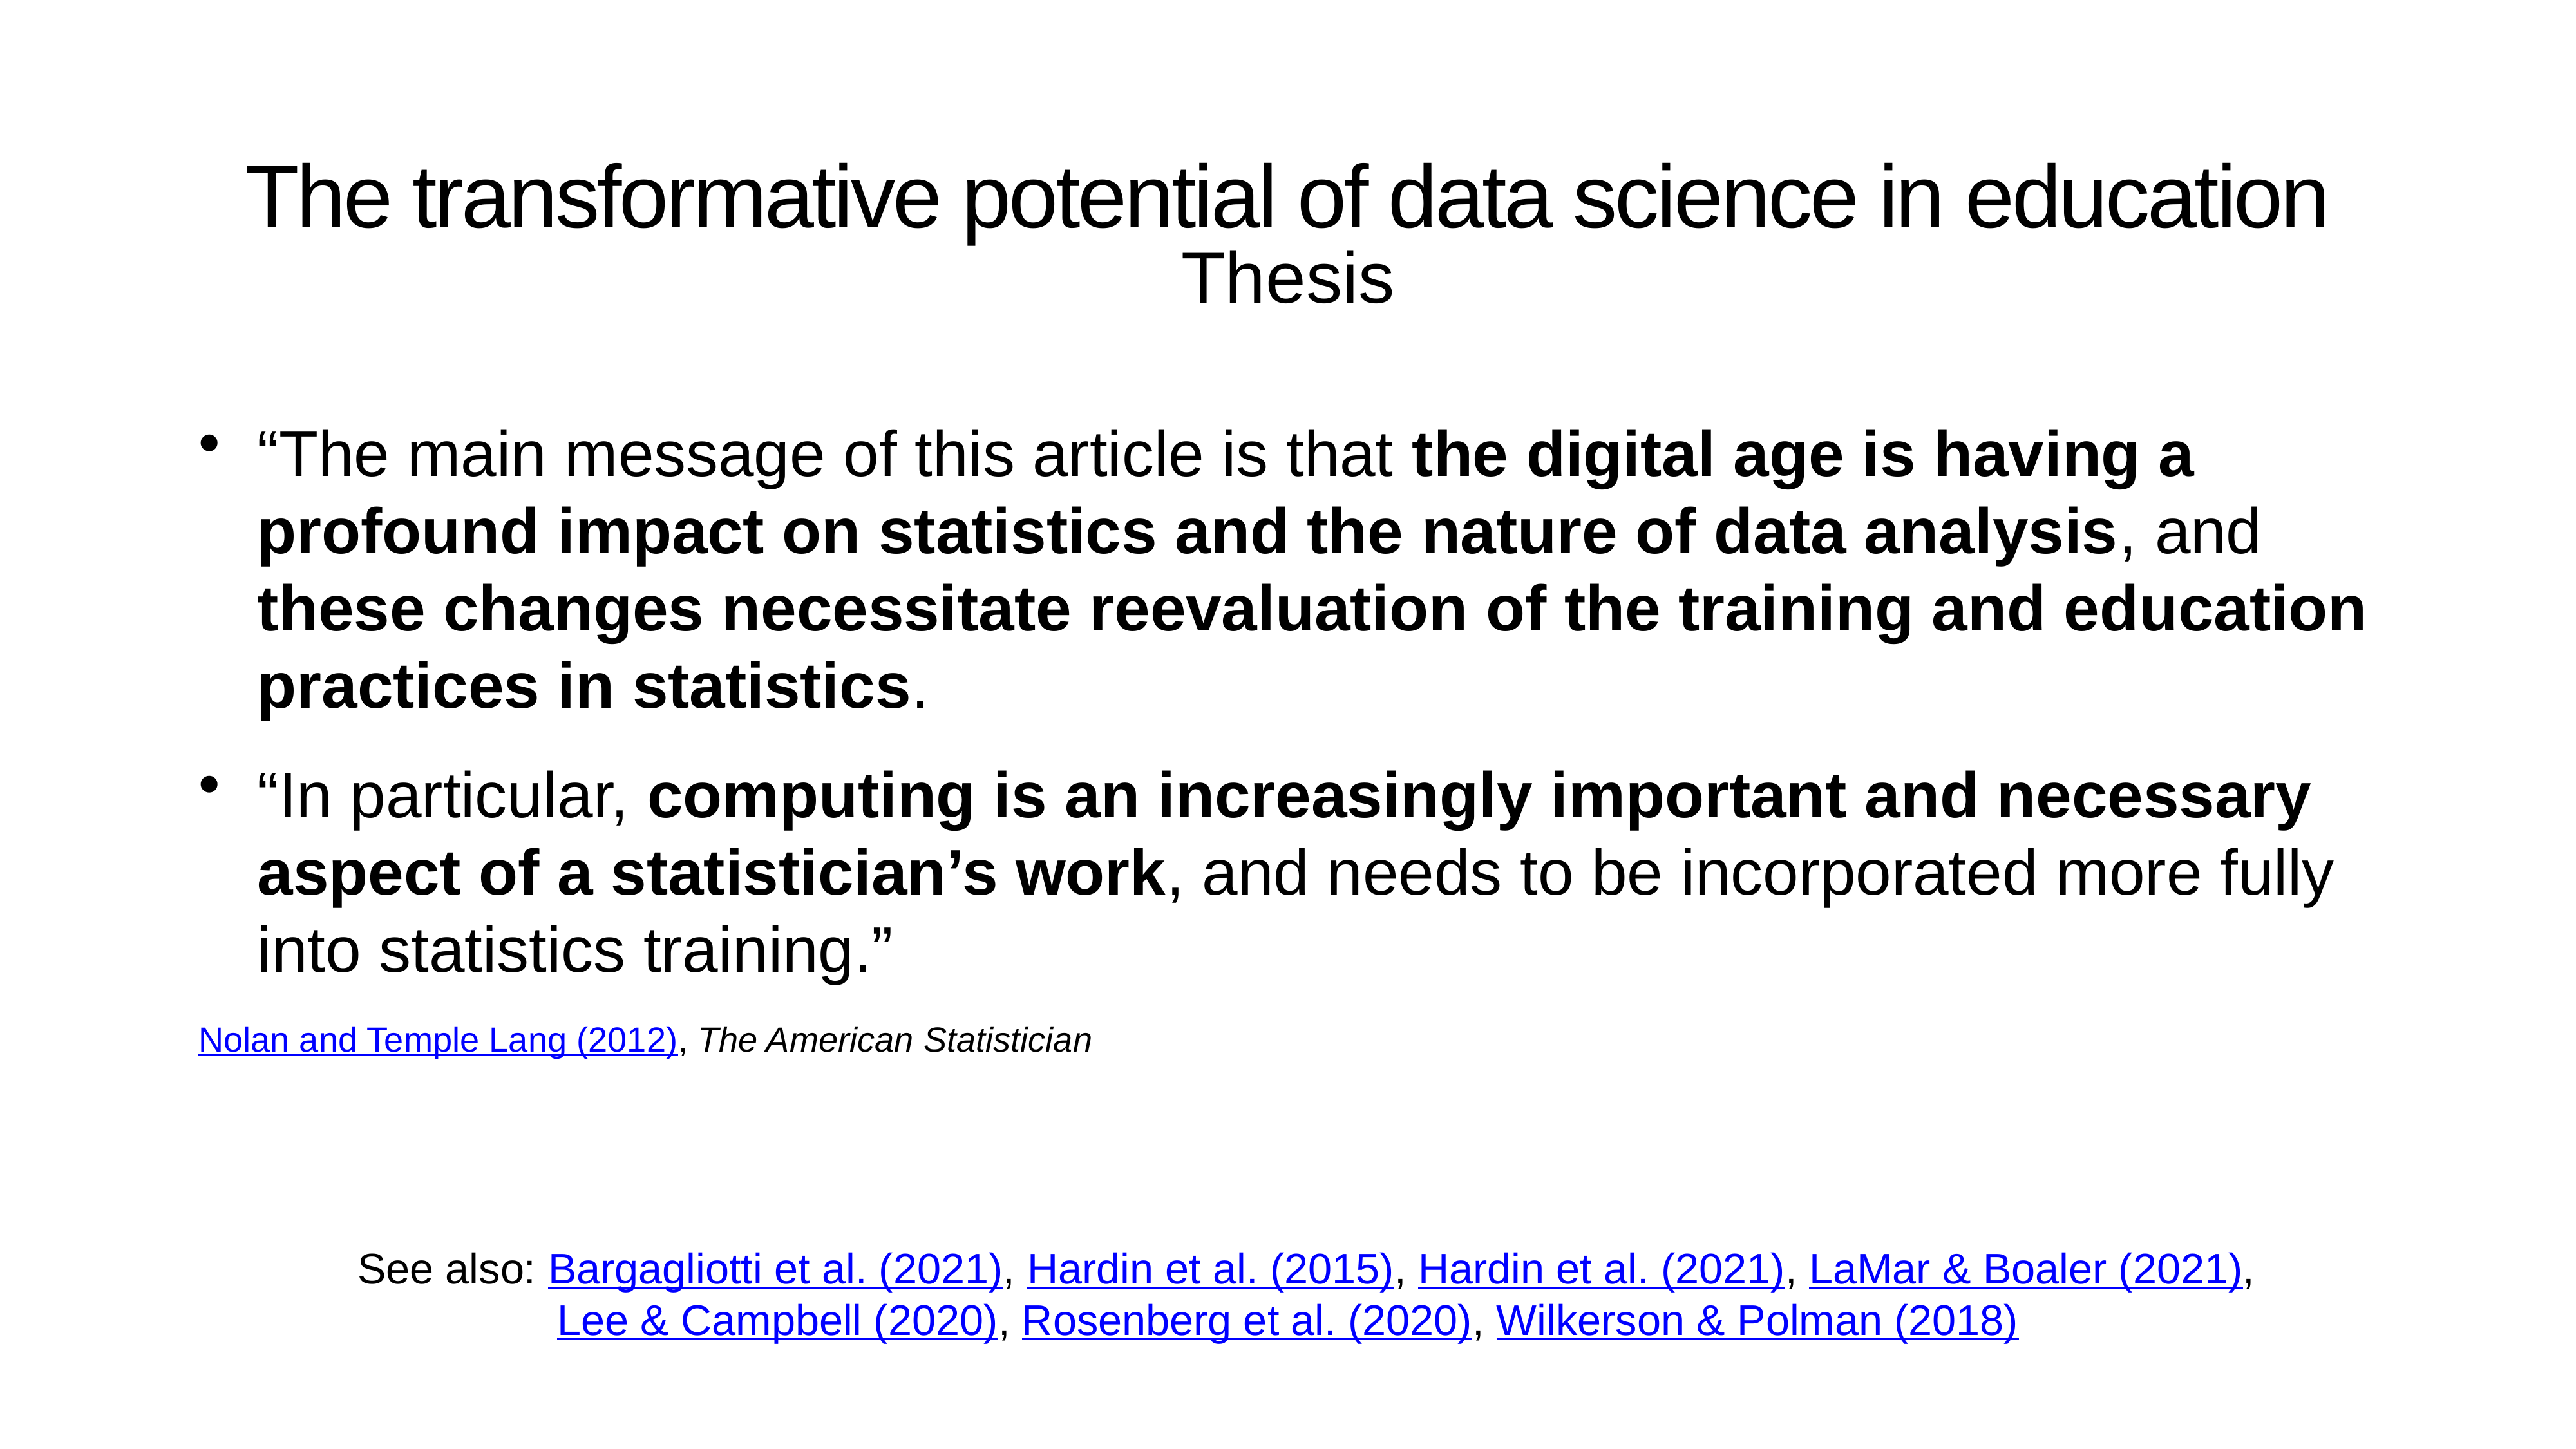

# The transformative potential of data science in education
Thesis
“The main message of this article is that the digital age is having a profound impact on statistics and the nature of data analysis, and these changes necessitate reevaluation of the training and education practices in statistics.
“In particular, computing is an increasingly important and necessary aspect of a statistician’s work, and needs to be incorporated more fully into statistics training.”
Nolan and Temple Lang (2012), The American Statistician

See also: Bargagliotti et al. (2021), Hardin et al. (2015), Hardin et al. (2021), LaMar & Boaler (2021), Lee & Campbell (2020), Rosenberg et al. (2020), Wilkerson & Polman (2018)